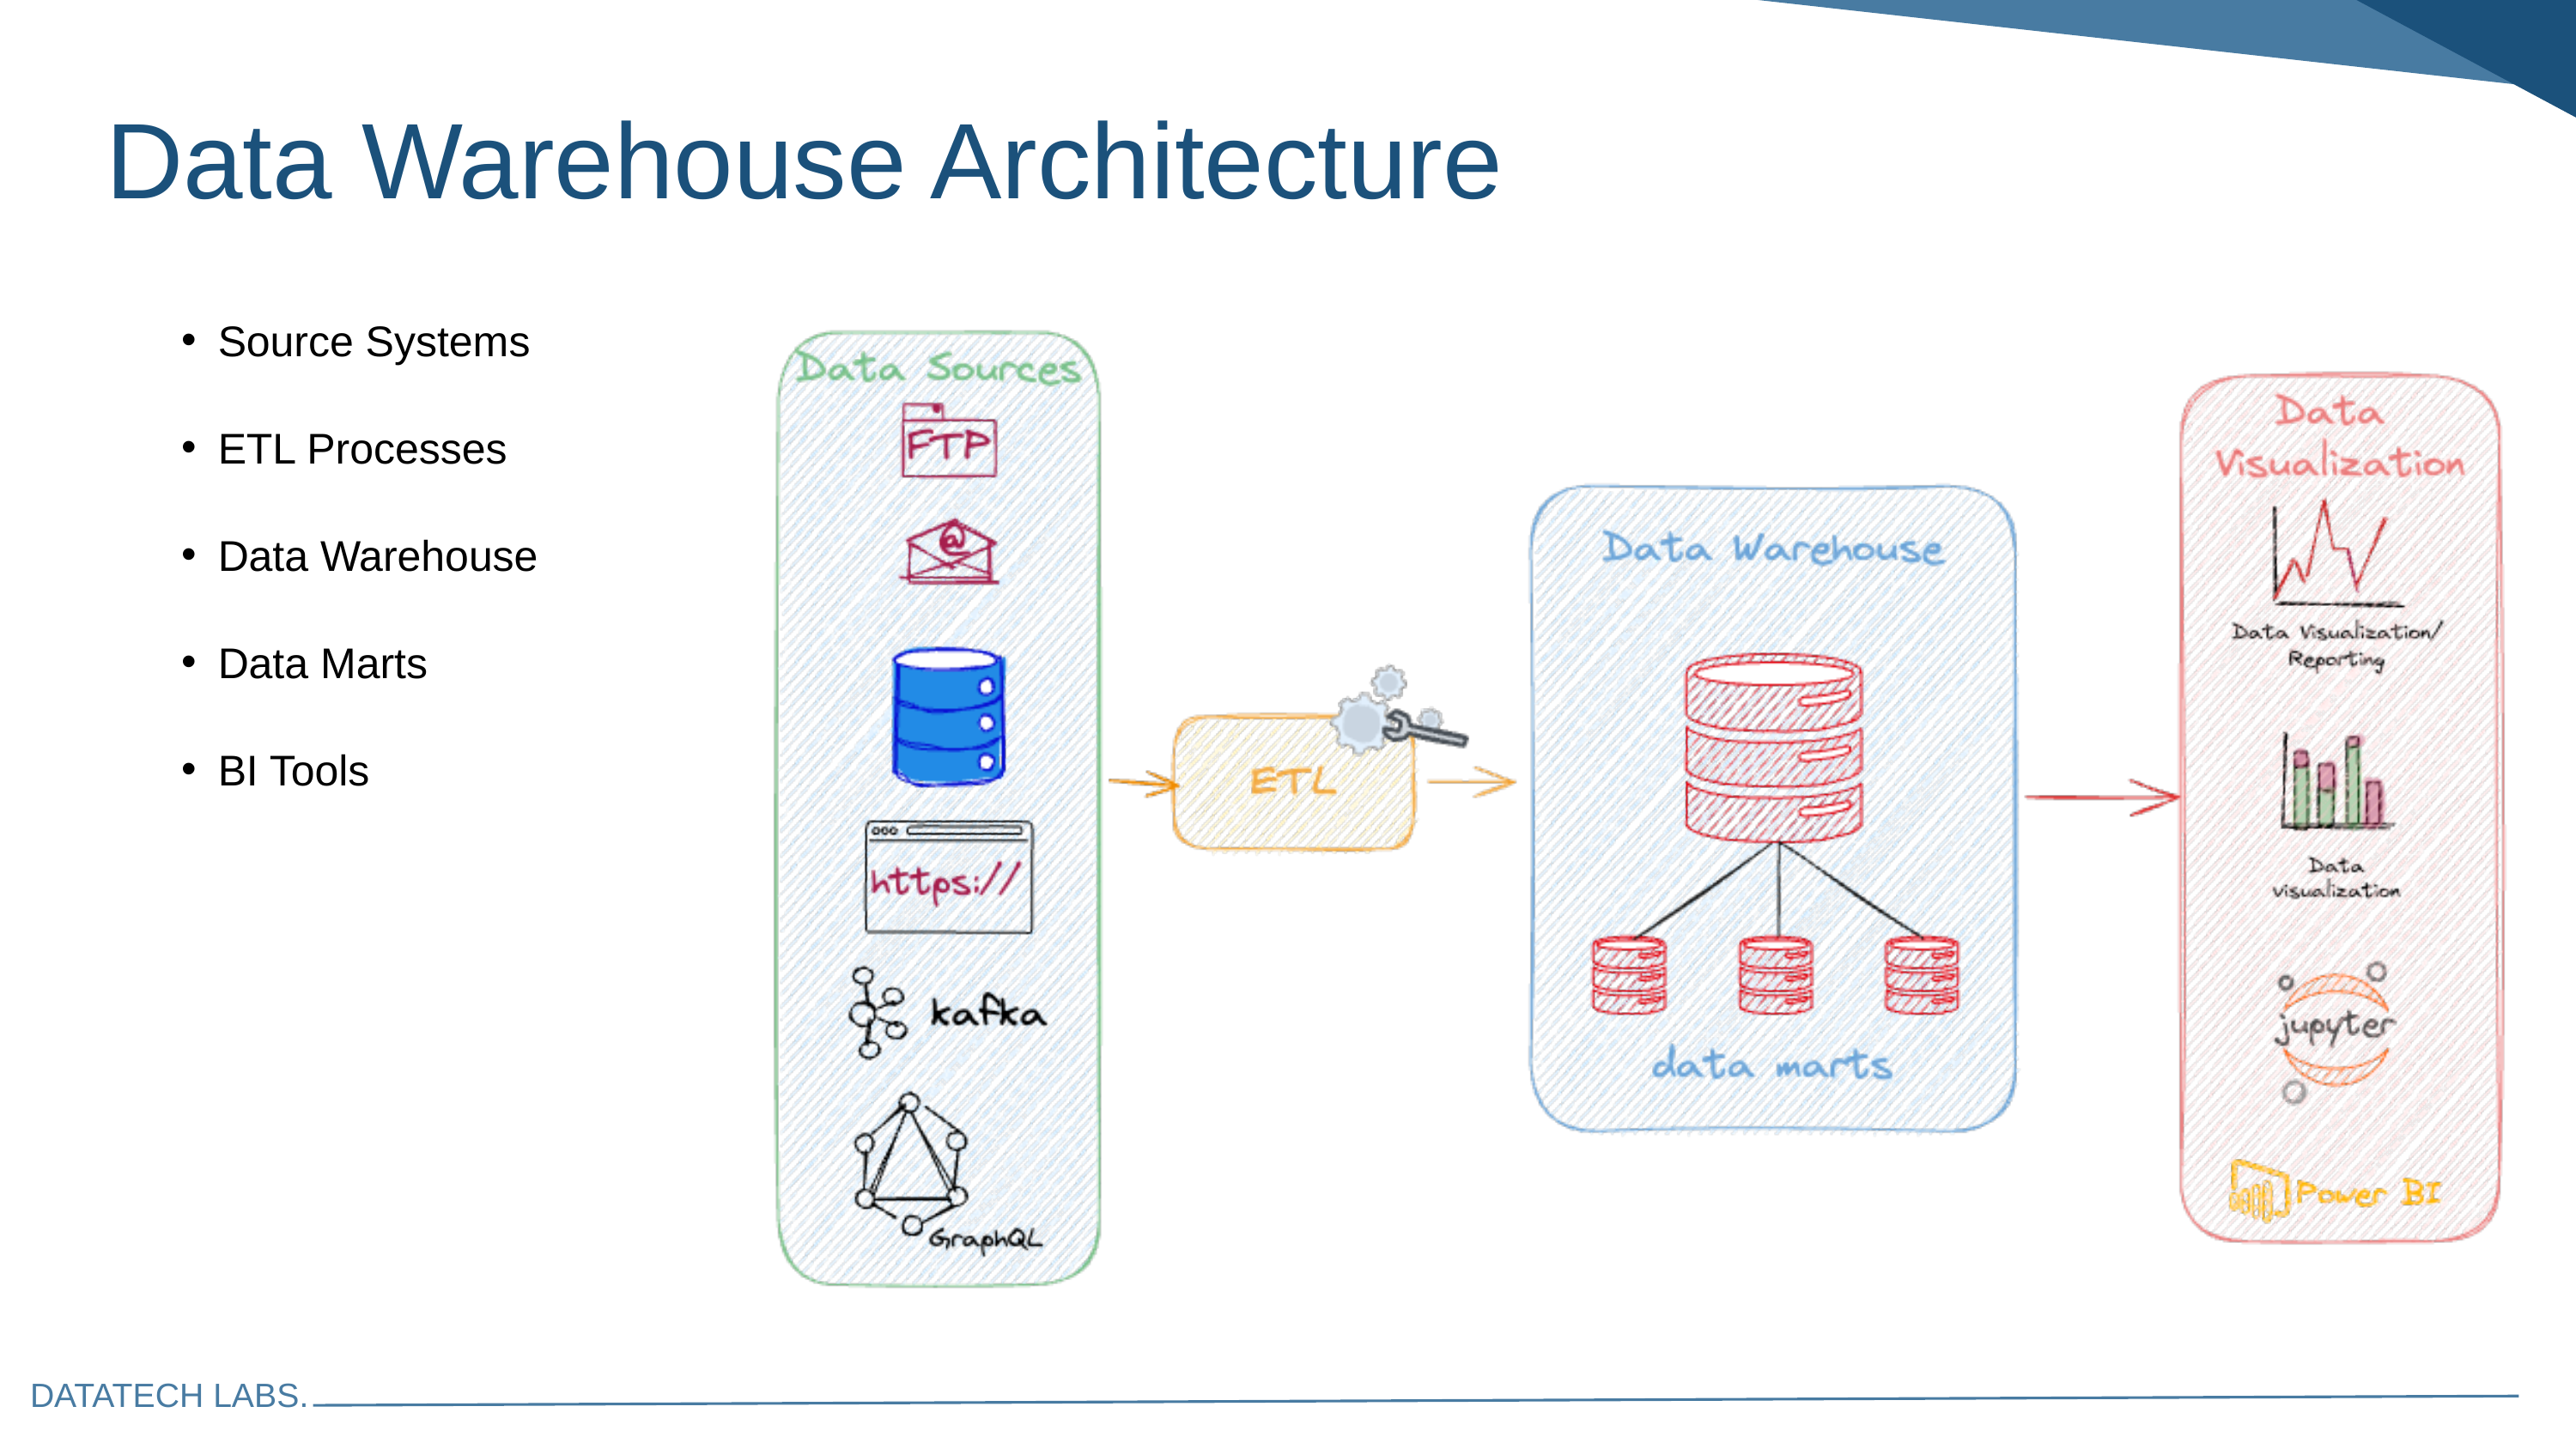

Data Warehouse Architecture
Source Systems
ETL Processes
Data Warehouse
Data Marts
BI Tools

DATATECH LABS.